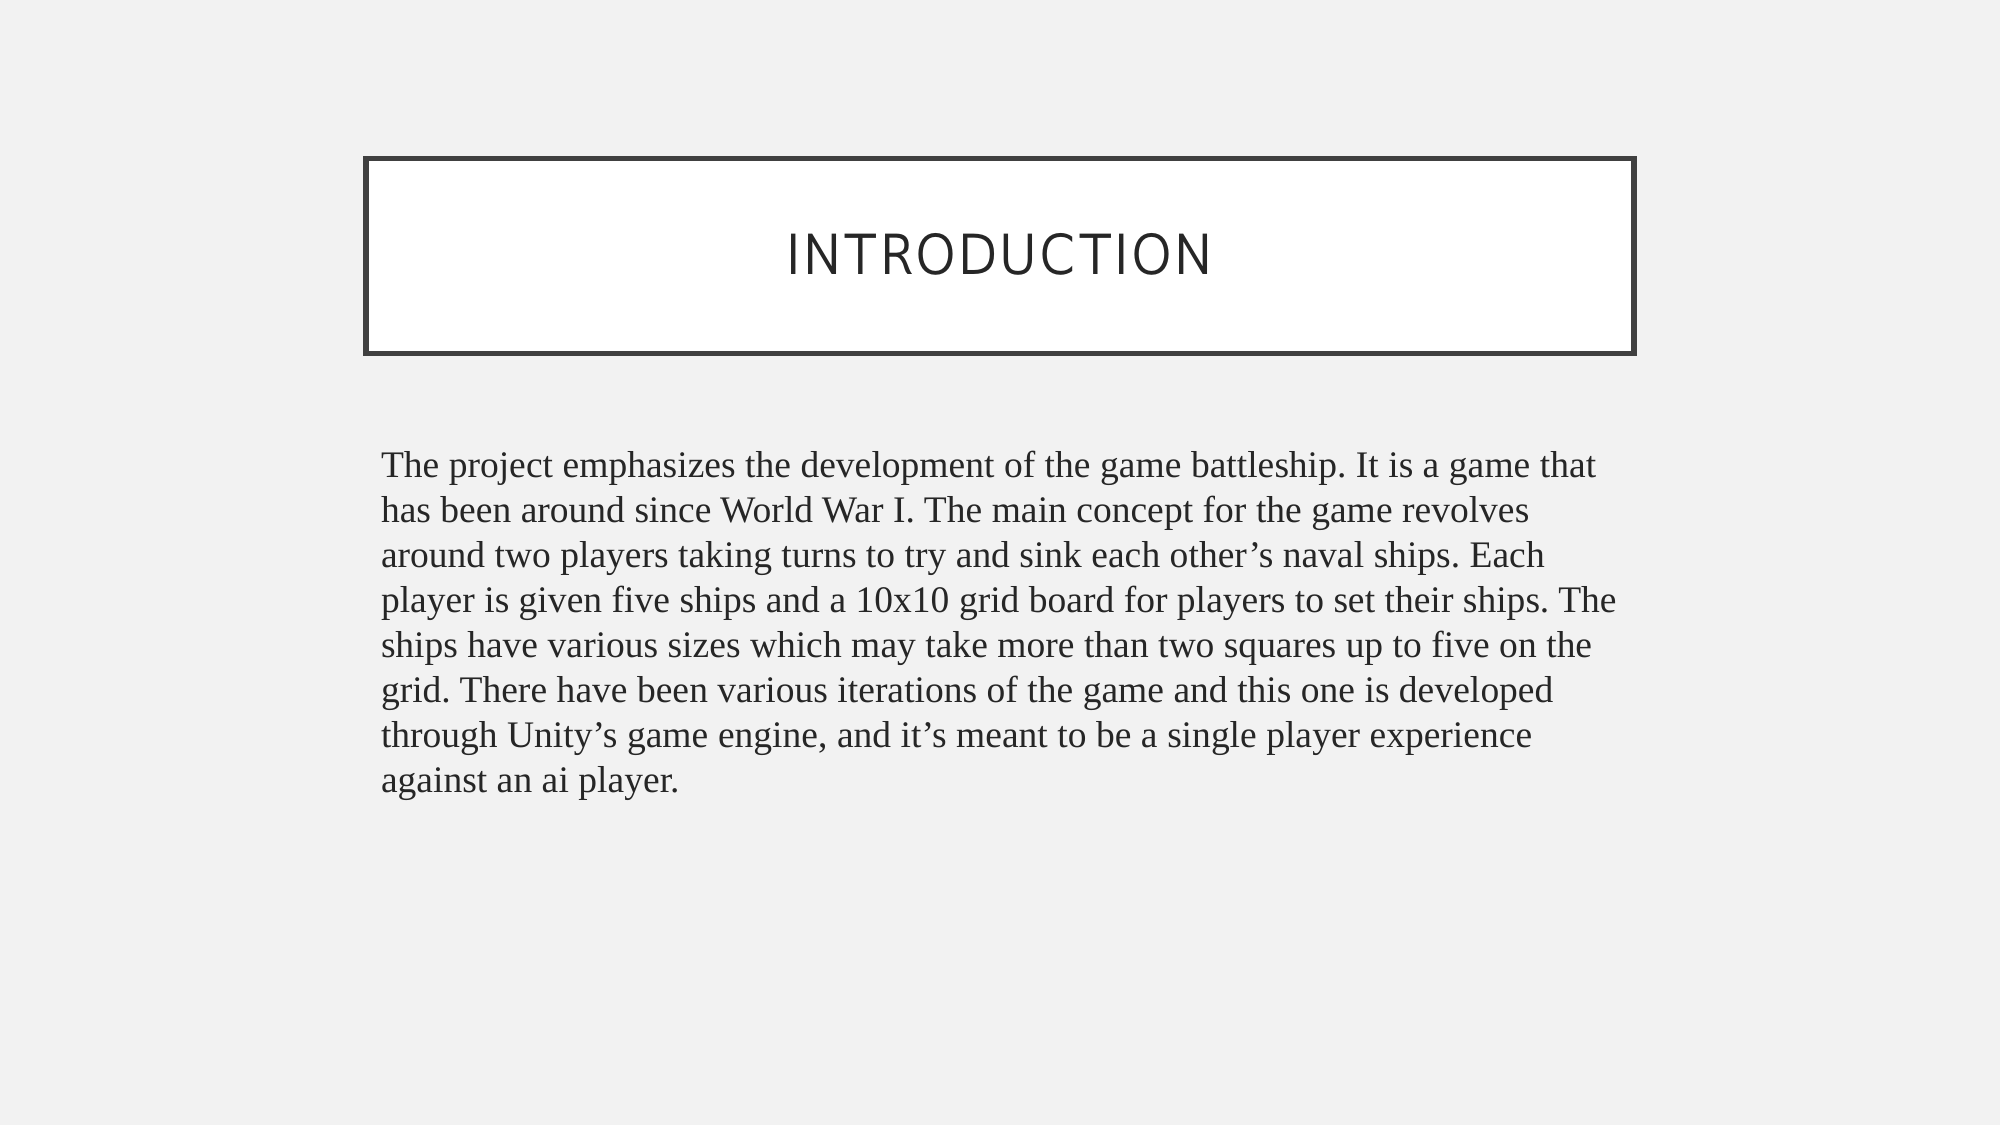

# Introduction
The project emphasizes the development of the game battleship. It is a game that has been around since World War I. The main concept for the game revolves around two players taking turns to try and sink each other’s naval ships. Each player is given five ships and a 10x10 grid board for players to set their ships. The ships have various sizes which may take more than two squares up to five on the grid. There have been various iterations of the game and this one is developed through Unity’s game engine, and it’s meant to be a single player experience against an ai player.